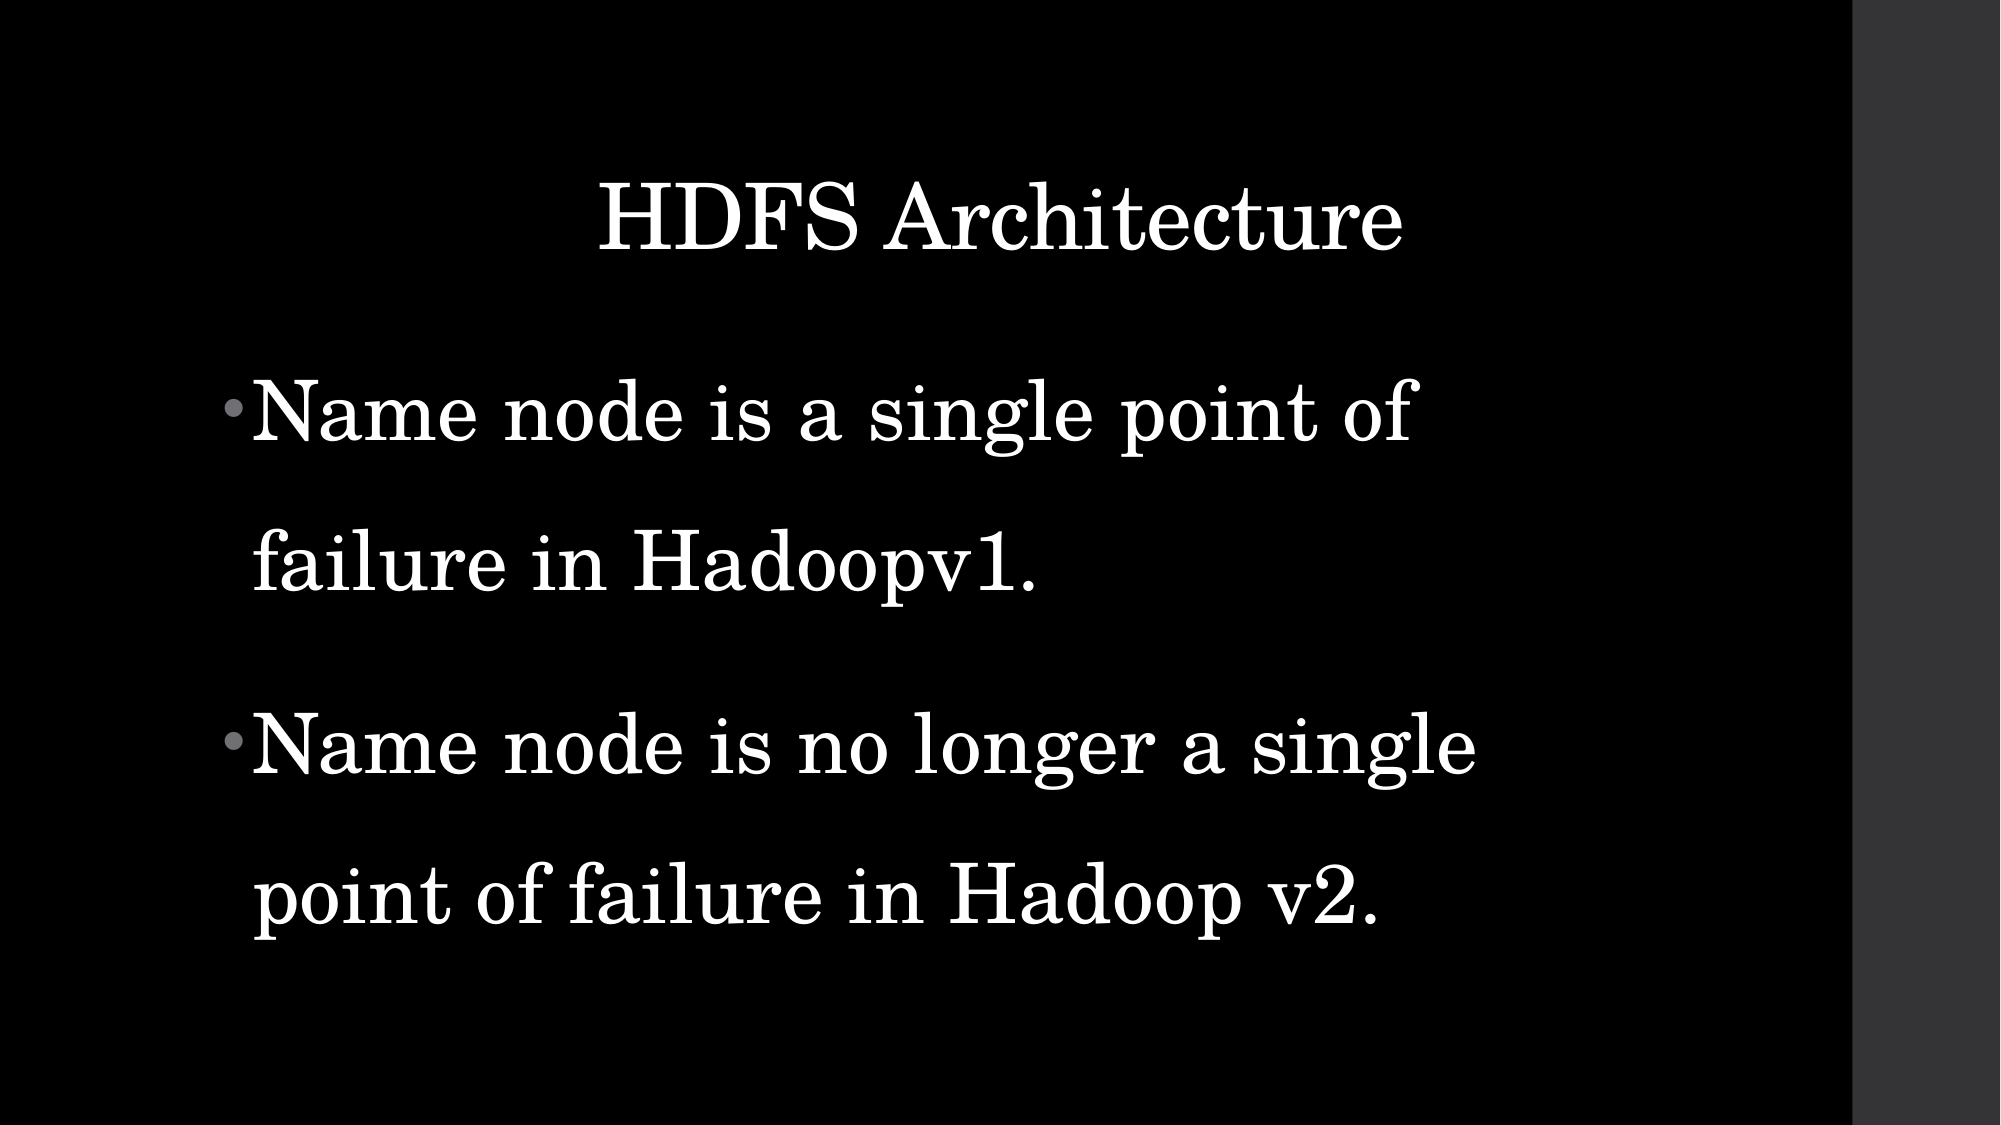

# HDFS Architecture
Name node is a single point of failure in Hadoopv1.
Name node is no longer a single point of failure in Hadoop v2.